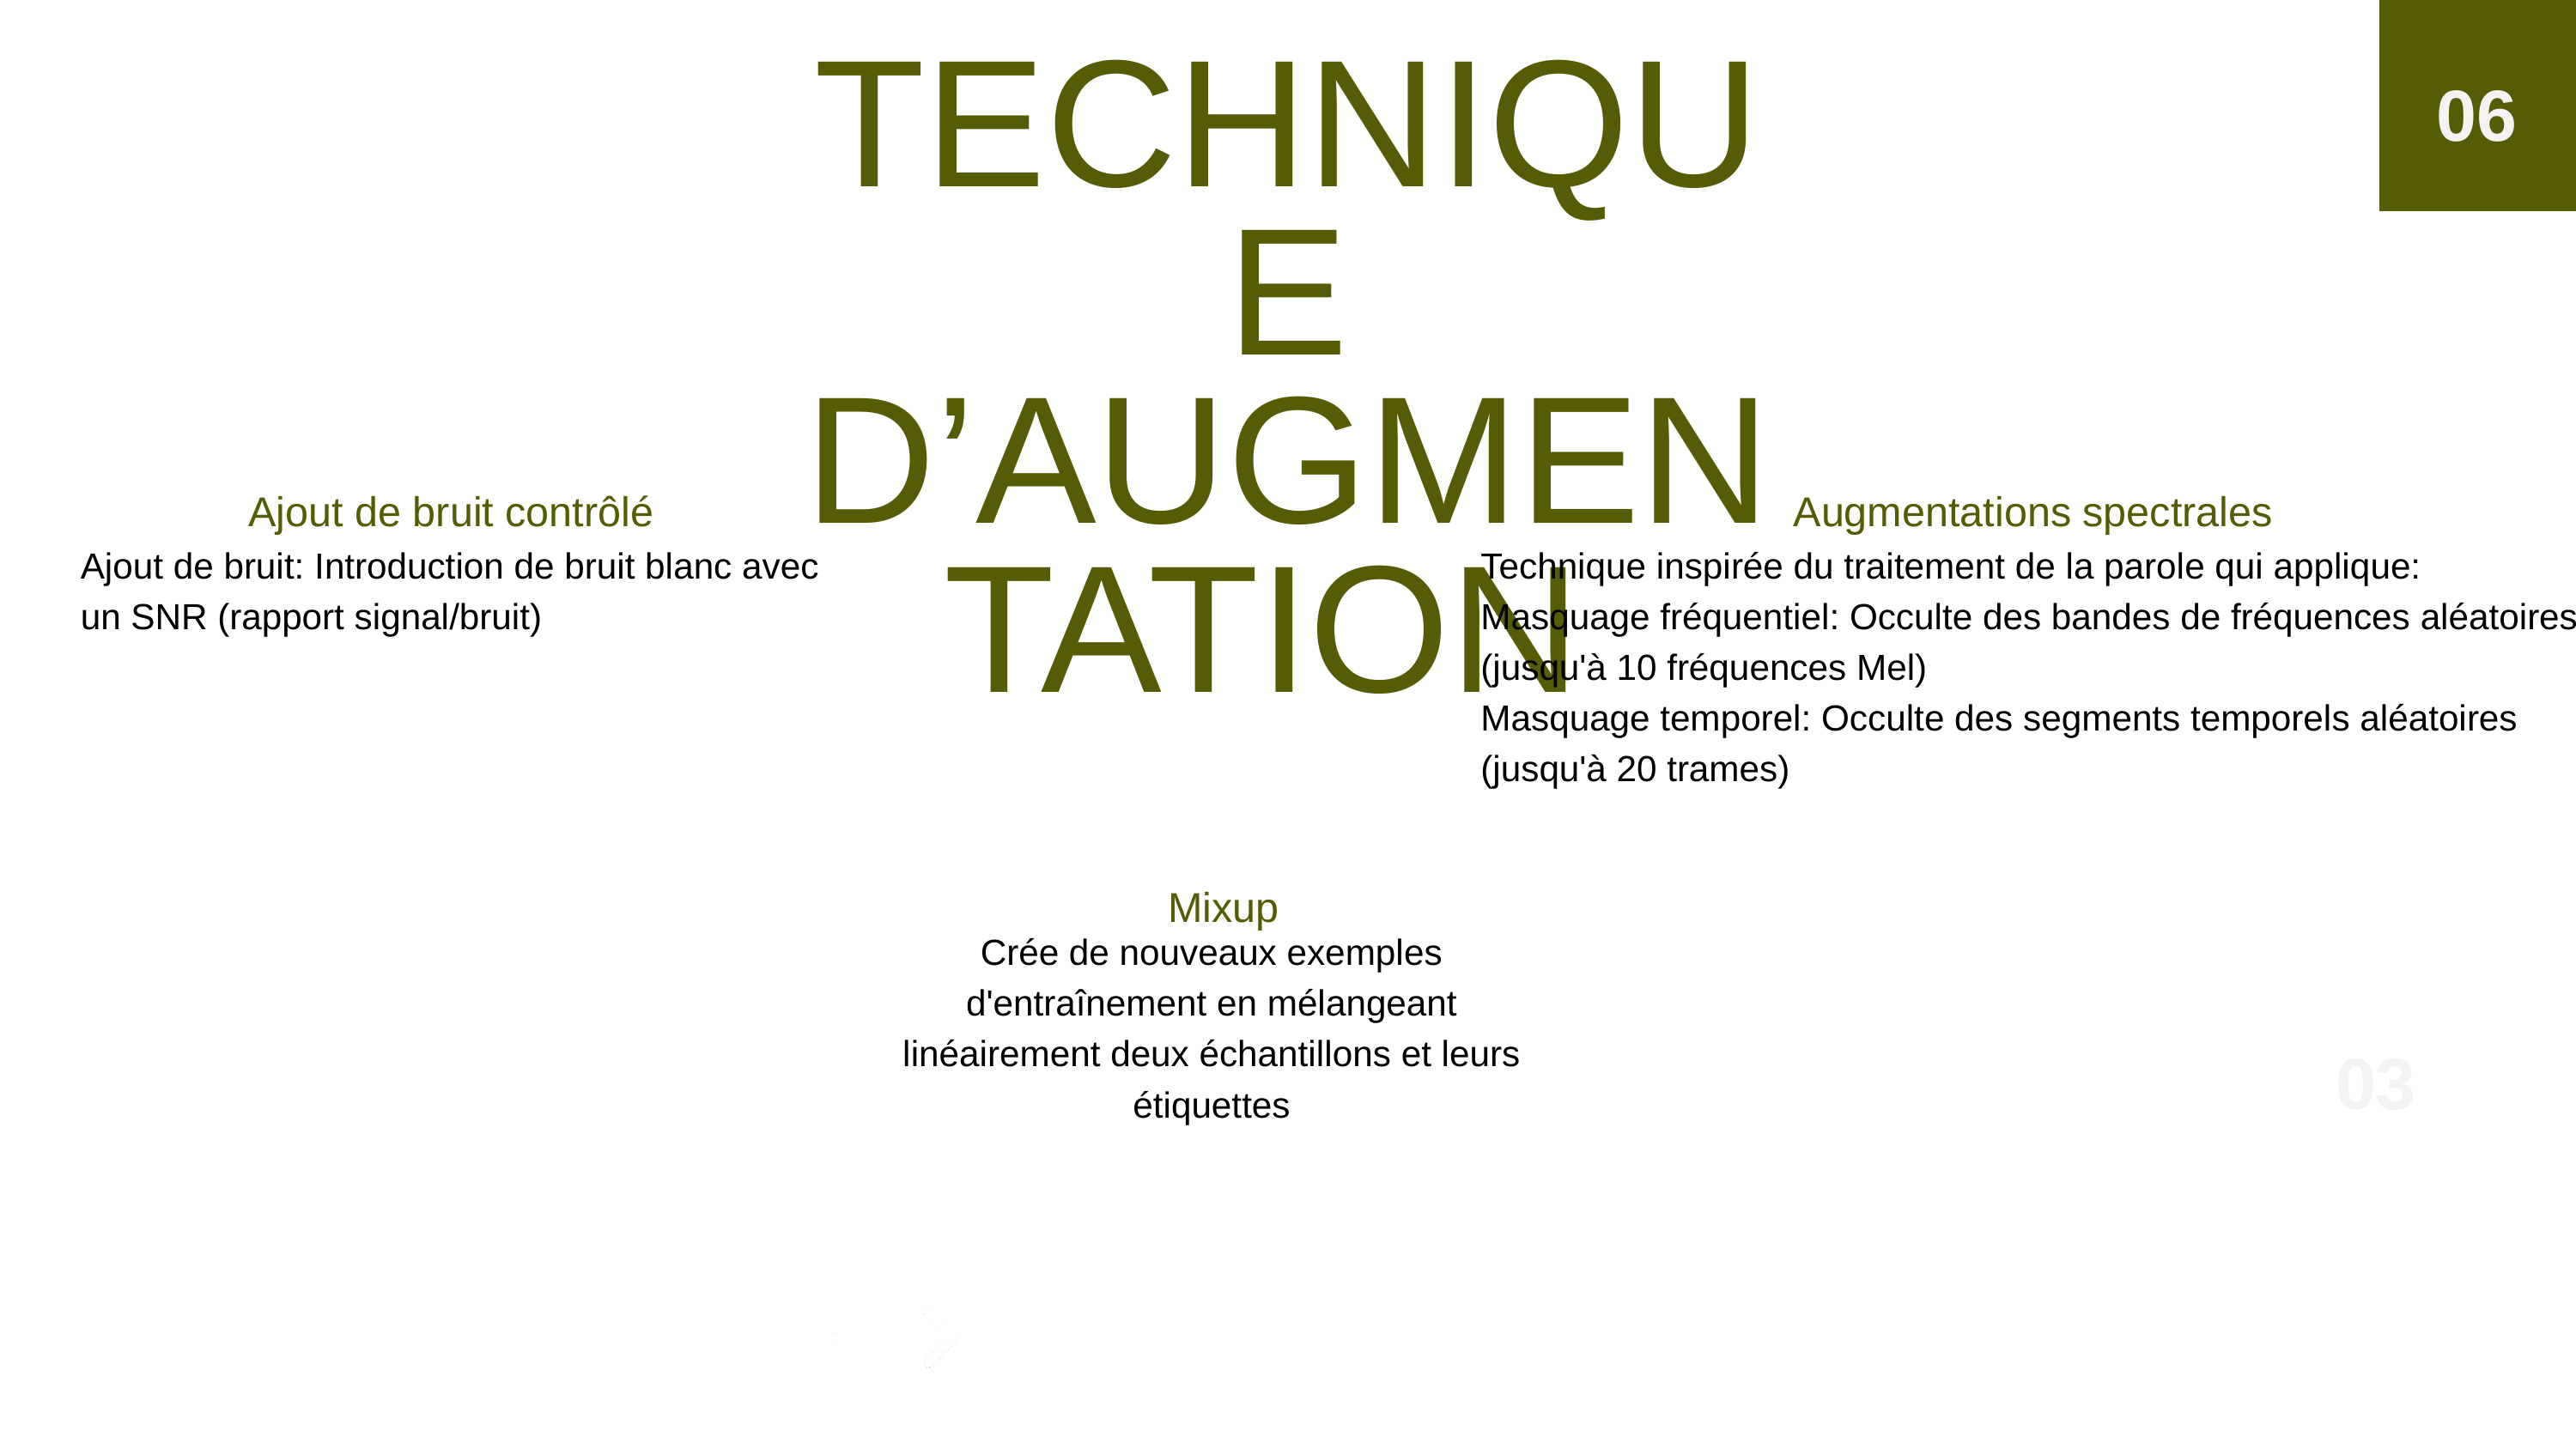

06
TECHNIQUE D’AUGMENTATION
Ajout de bruit contrôlé
Augmentations spectrales
Ajout de bruit: Introduction de bruit blanc avec
un SNR (rapport signal/bruit)
Technique inspirée du traitement de la parole qui applique:
Masquage fréquentiel: Occulte des bandes de fréquences aléatoires (jusqu'à 10 fréquences Mel)
Masquage temporel: Occulte des segments temporels aléatoires (jusqu'à 20 trames)

Mixup
Crée de nouveaux exemples d'entraînement en mélangeant linéairement deux échantillons et leurs étiquettes

03